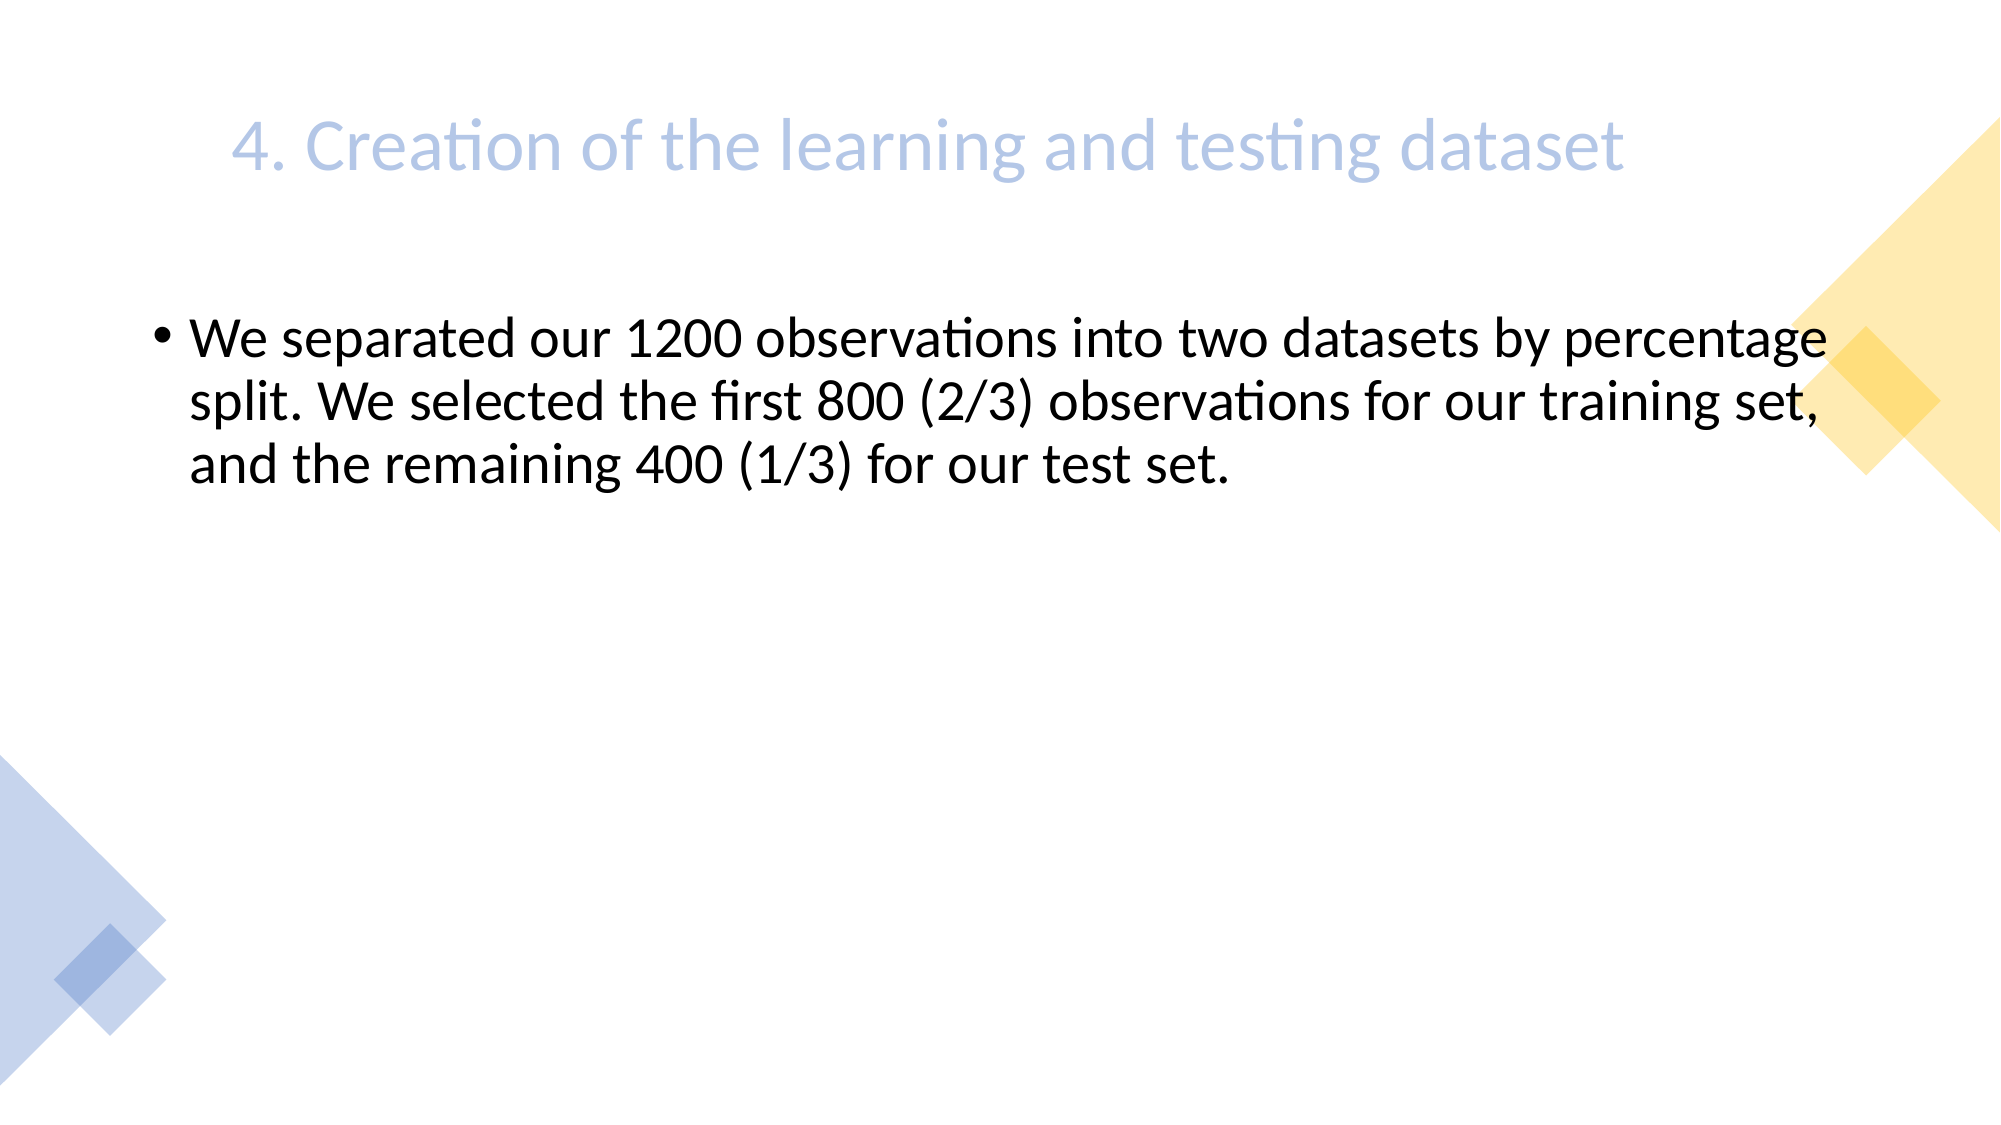

# 4. Creation of the learning and testing dataset

We separated our 1200 observations into two datasets by percentage split. We selected the first 800 (2/3) observations for our training set, and the remaining 400 (1/3) for our test set.